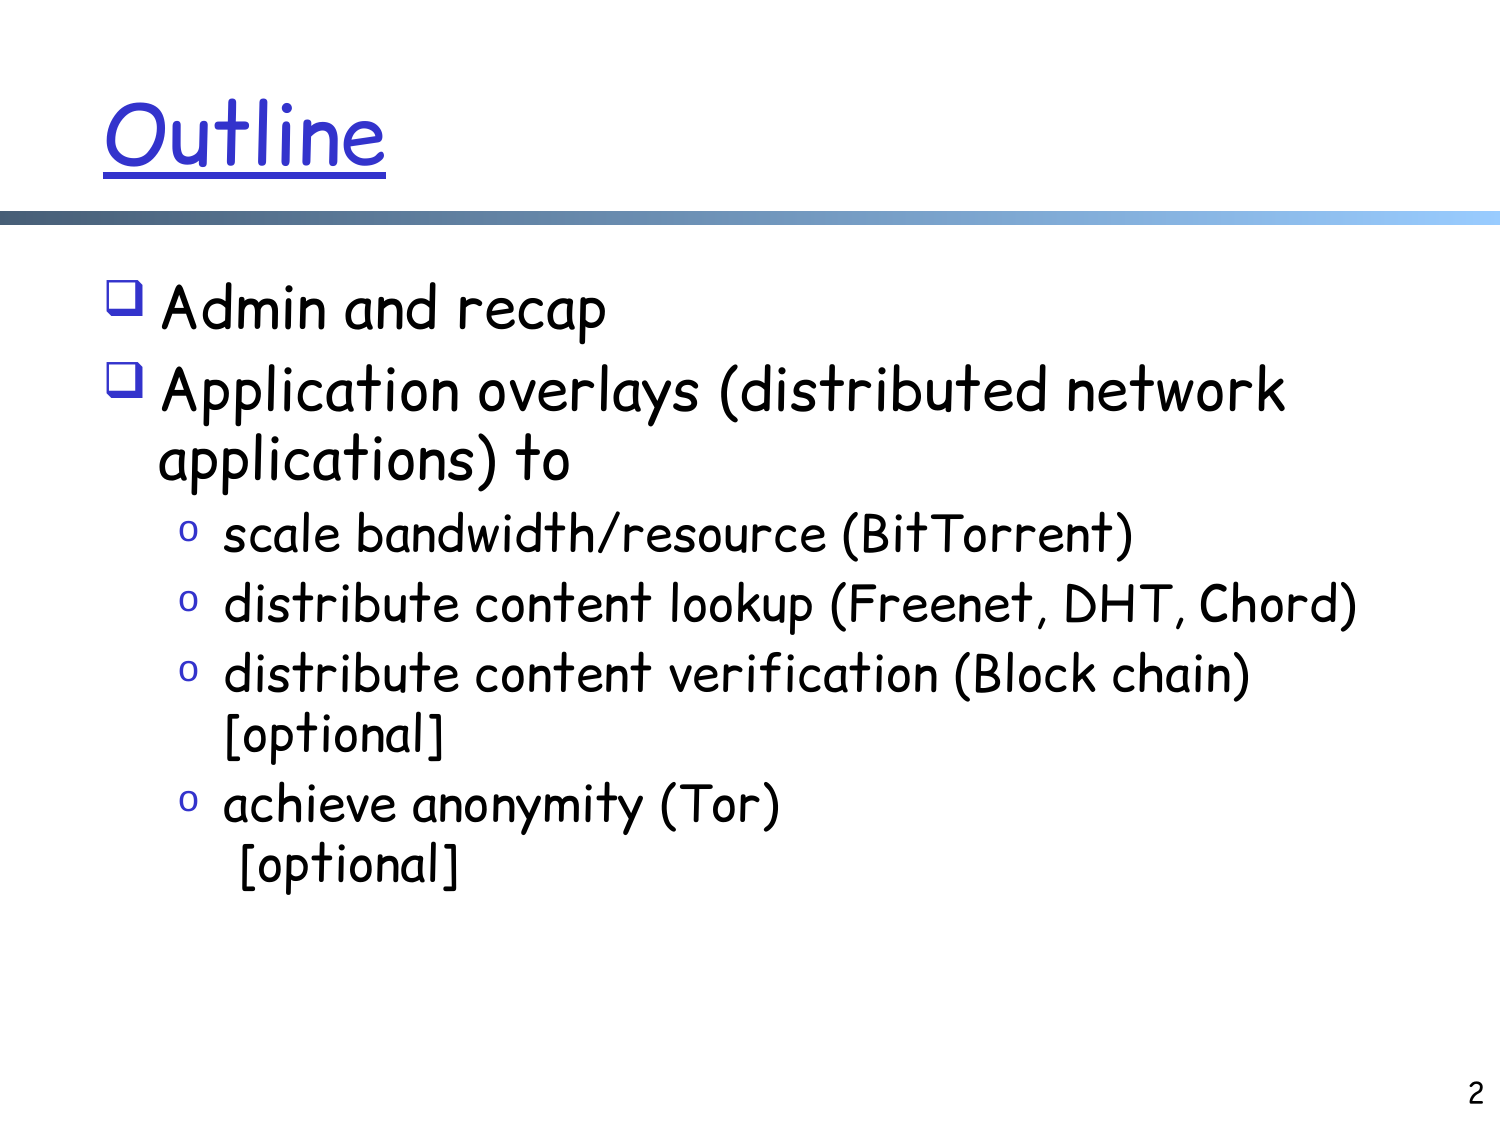

# Outline
Admin and recap
Application overlays (distributed network applications) to
scale bandwidth/resource (BitTorrent)
distribute content lookup (Freenet, DHT, Chord)
distribute content verification (Block chain) [optional]
achieve anonymity (Tor)
 [optional]
2